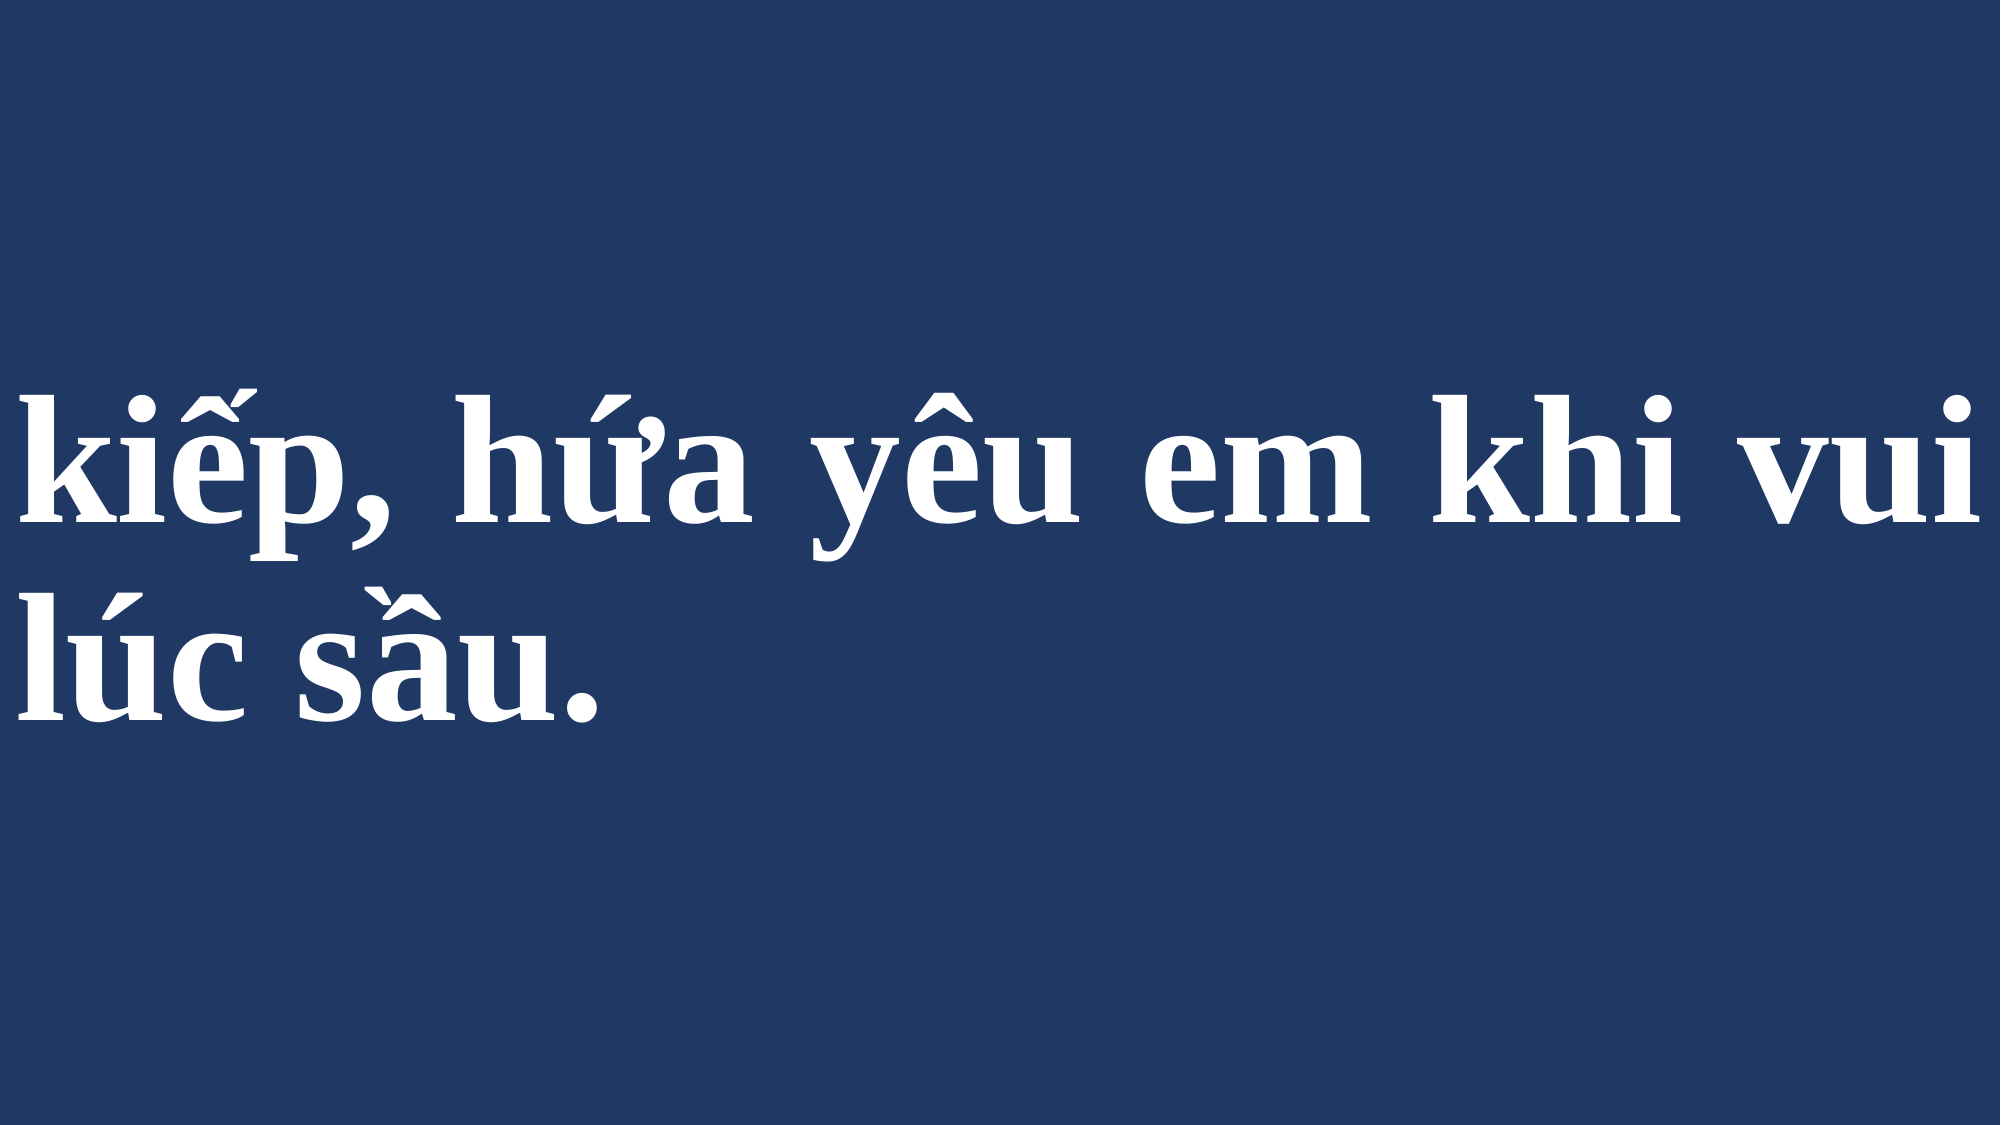

# kiếp, hứa yêu em khi vui lúc sầu.